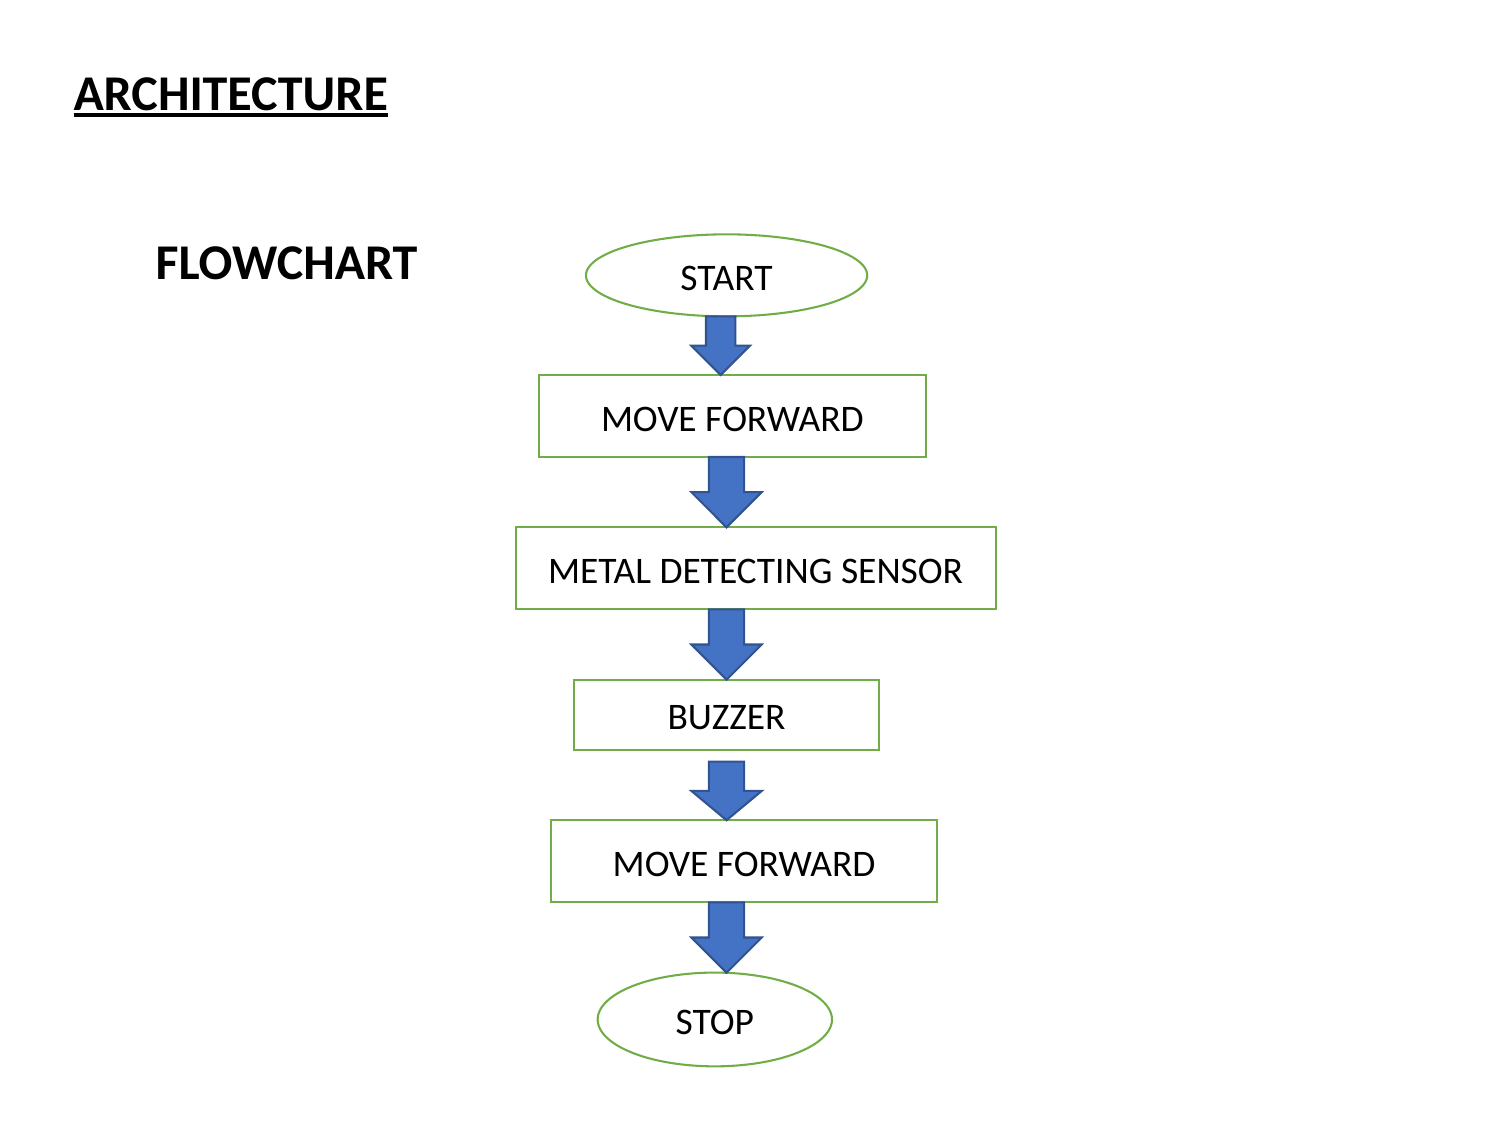

# ARCHITECTURE

FLOWCHART
FLOWCHART:
START

MOVE FORWARD

METAL DETECTING SENSOR

BUZZER

MOVE FORWARD

STOP
Fig: Proposed Design Flowchart